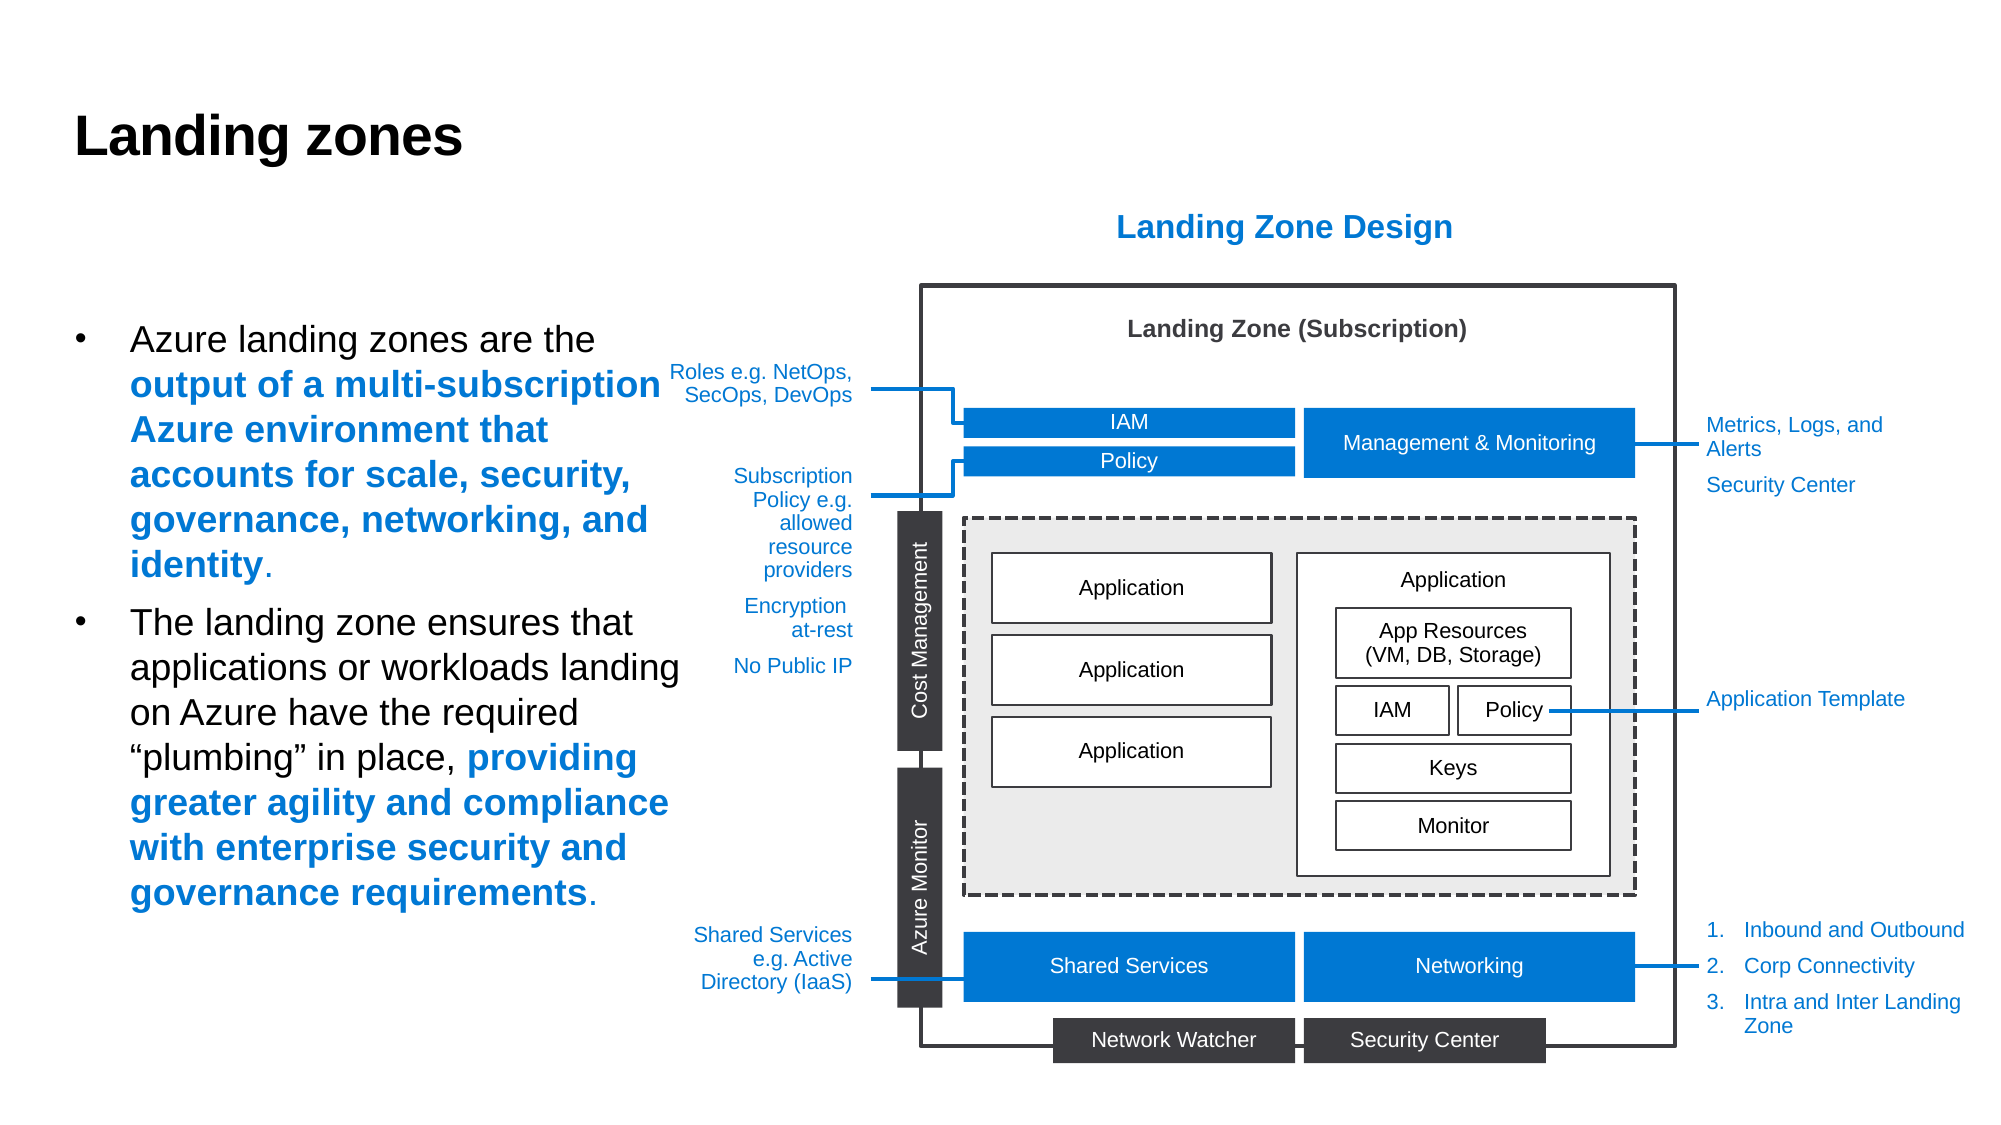

# Landing zones

Landing Zone Design
Landing Zone (Subscription)
Roles e.g. NetOps, SecOps, DevOps
Metrics, Logs, and Alerts
Security Center
IAM
Management & Monitoring
Subscription Policy e.g. allowed resource providers
Encryption
at-rest
No Public IP
Policy

Application
Application
App Resources
(VM, DB, Storage)
IAM
Policy
Keys
Monitor
Cost Management
Application
Application Template
Application
Azure Monitor
Inbound and Outbound
Corp Connectivity
Intra and Inter Landing Zone
Shared Services e.g. Active Directory (IaaS)
Shared Services
Networking
Network Watcher
Security Center
Azure landing zones are the output of a multi-subscription Azure environment that accounts for scale, security, governance, networking, and identity.
The landing zone ensures that applications or workloads landing on Azure have the required “plumbing” in place, providing greater agility and compliance with enterprise security and governance requirements.